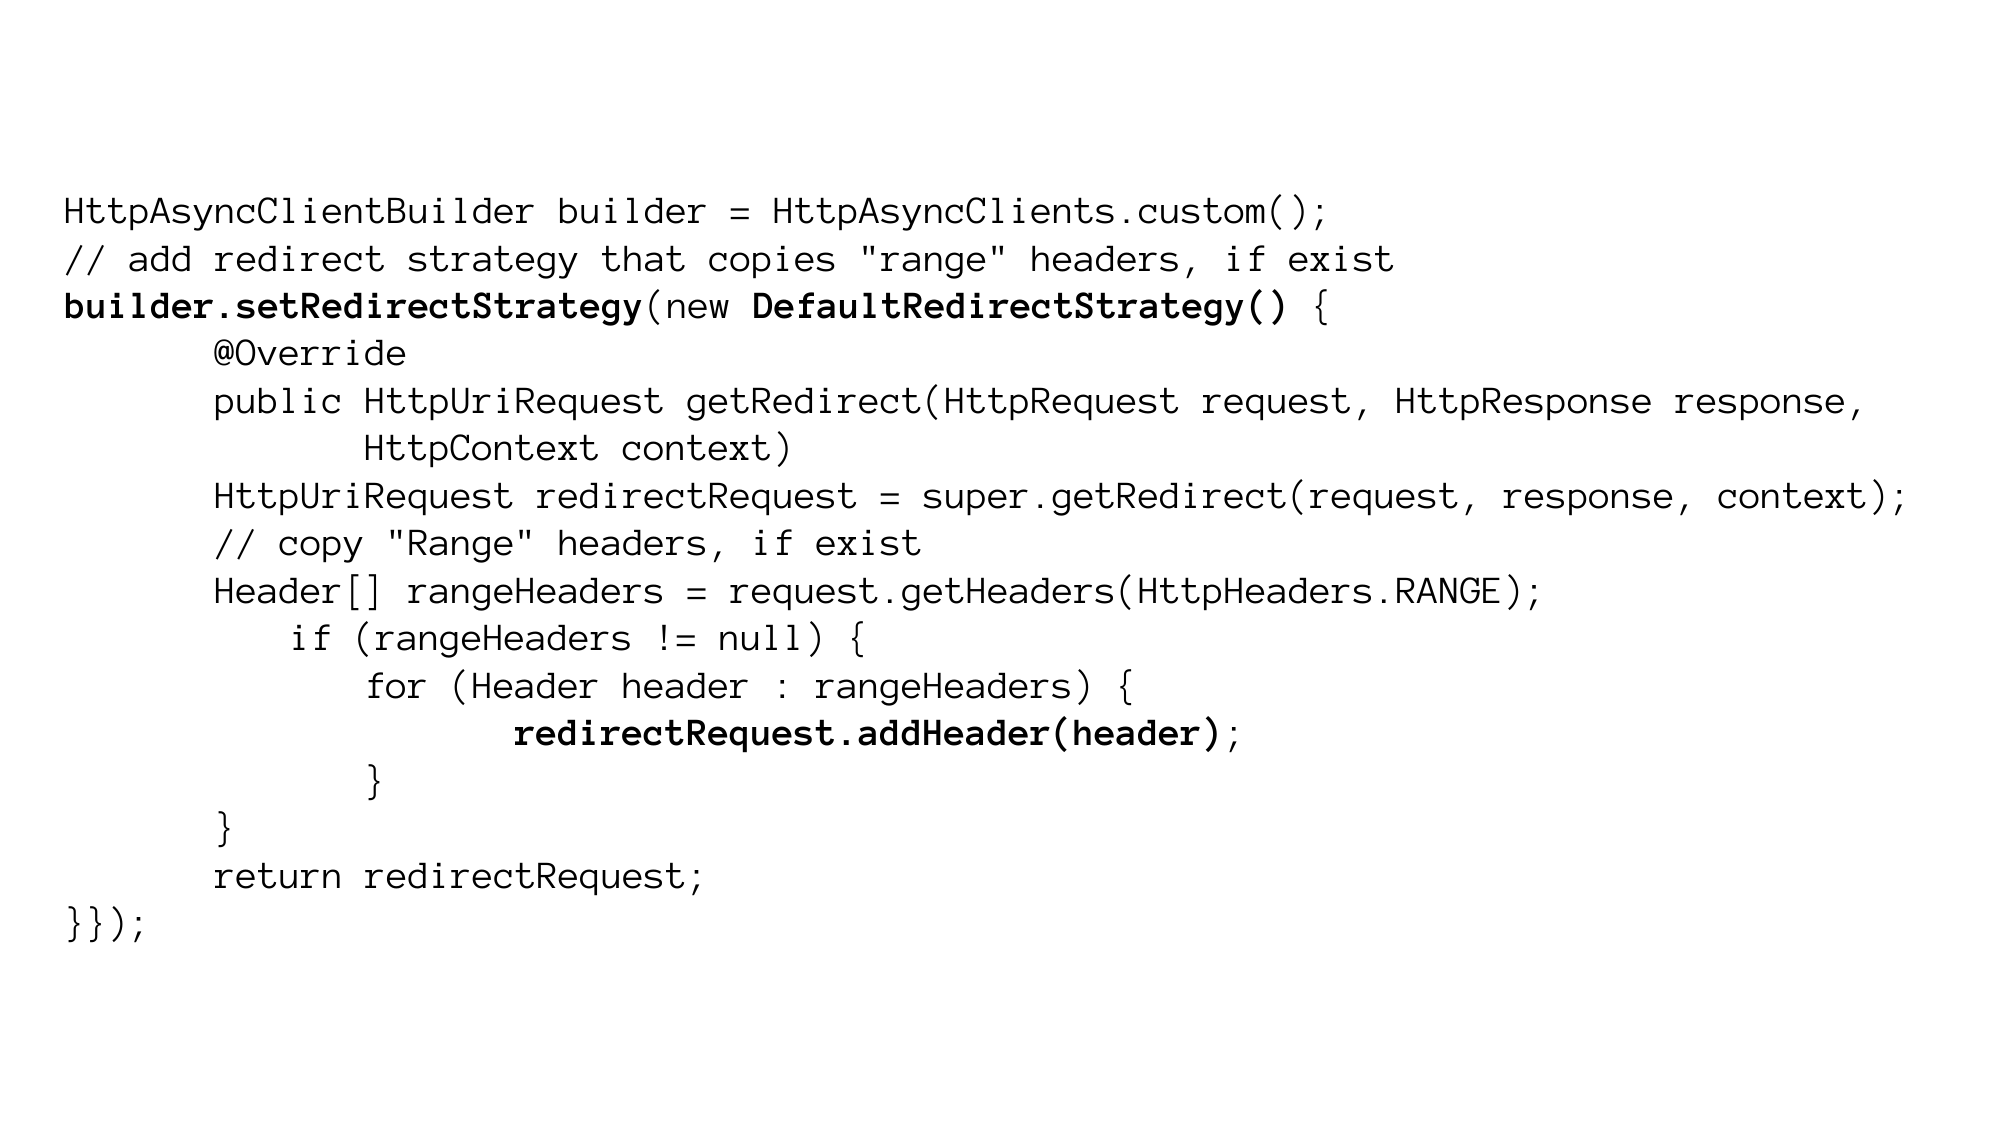

HttpAsyncClientBuilder builder = HttpAsyncClients.custom();
// add redirect strategy that copies "range" headers, if exist
builder.setRedirectStrategy(new DefaultRedirectStrategy() {
	@Override
	public HttpUriRequest getRedirect(HttpRequest request, HttpResponse response, 			HttpContext context)
	HttpUriRequest redirectRequest = super.getRedirect(request, response, context);
	// copy "Range" headers, if exist
	Header[] rangeHeaders = request.getHeaders(HttpHeaders.RANGE);
	if (rangeHeaders != null) {
		for (Header header : rangeHeaders) {
			redirectRequest.addHeader(header);
		}
	}
	return redirectRequest;
}});